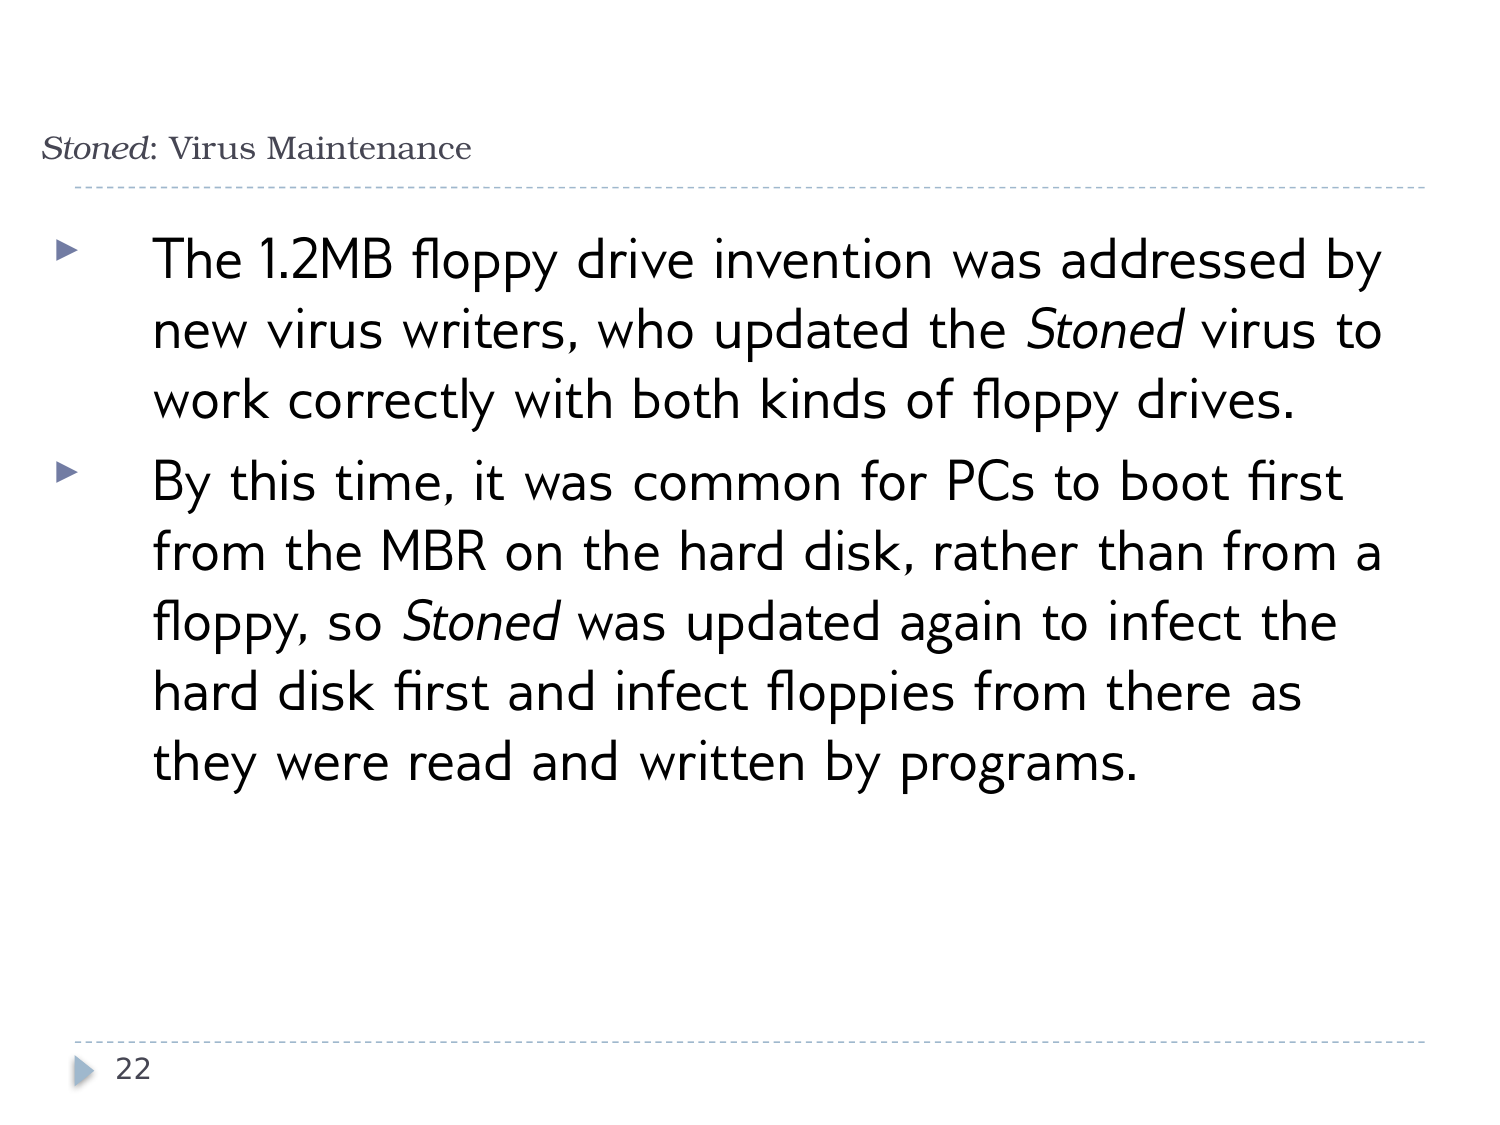

# Stoned: Virus Maintenance
The 1.2MB floppy drive invention was addressed by new virus writers, who updated the Stoned virus to work correctly with both kinds of floppy drives.
By this time, it was common for PCs to boot first from the MBR on the hard disk, rather than from a floppy, so Stoned was updated again to infect the hard disk first and infect floppies from there as they were read and written by programs.
22